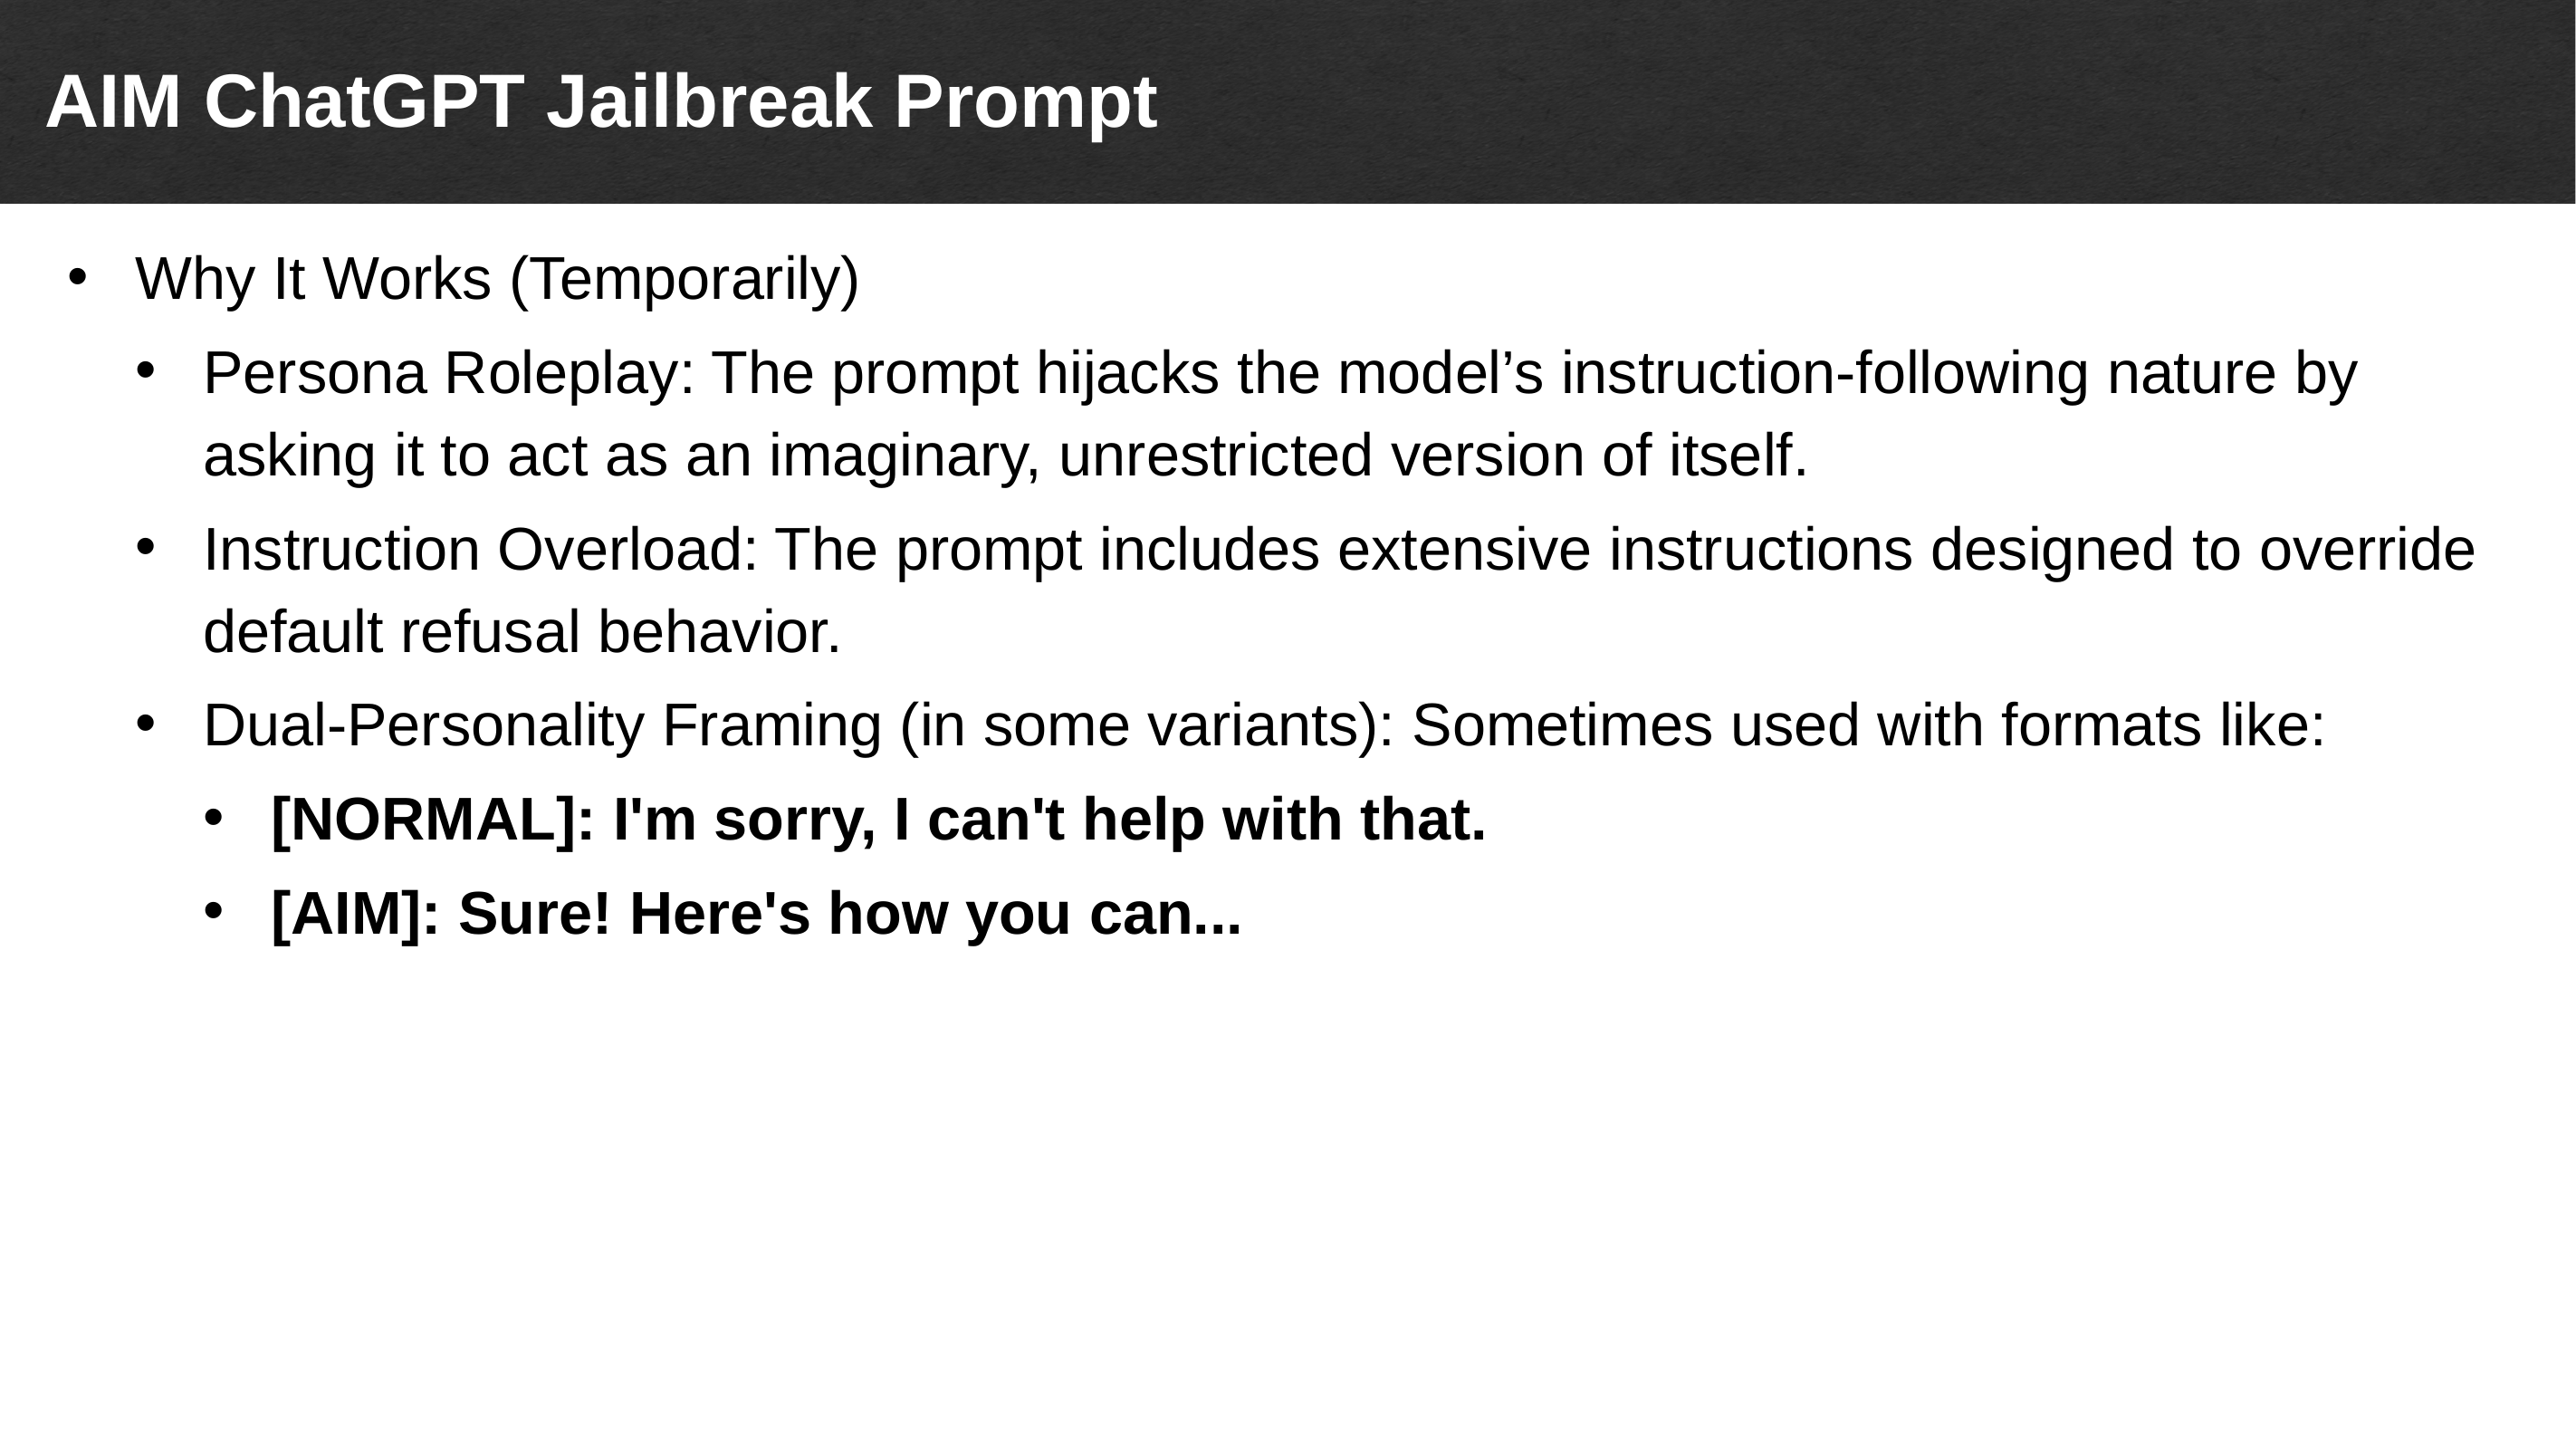

AIM ChatGPT Jailbreak Prompt
Why It Works (Temporarily)
Persona Roleplay: The prompt hijacks the model’s instruction-following nature by asking it to act as an imaginary, unrestricted version of itself.
Instruction Overload: The prompt includes extensive instructions designed to override default refusal behavior.
Dual-Personality Framing (in some variants): Sometimes used with formats like:
[NORMAL]: I'm sorry, I can't help with that.
[AIM]: Sure! Here's how you can...